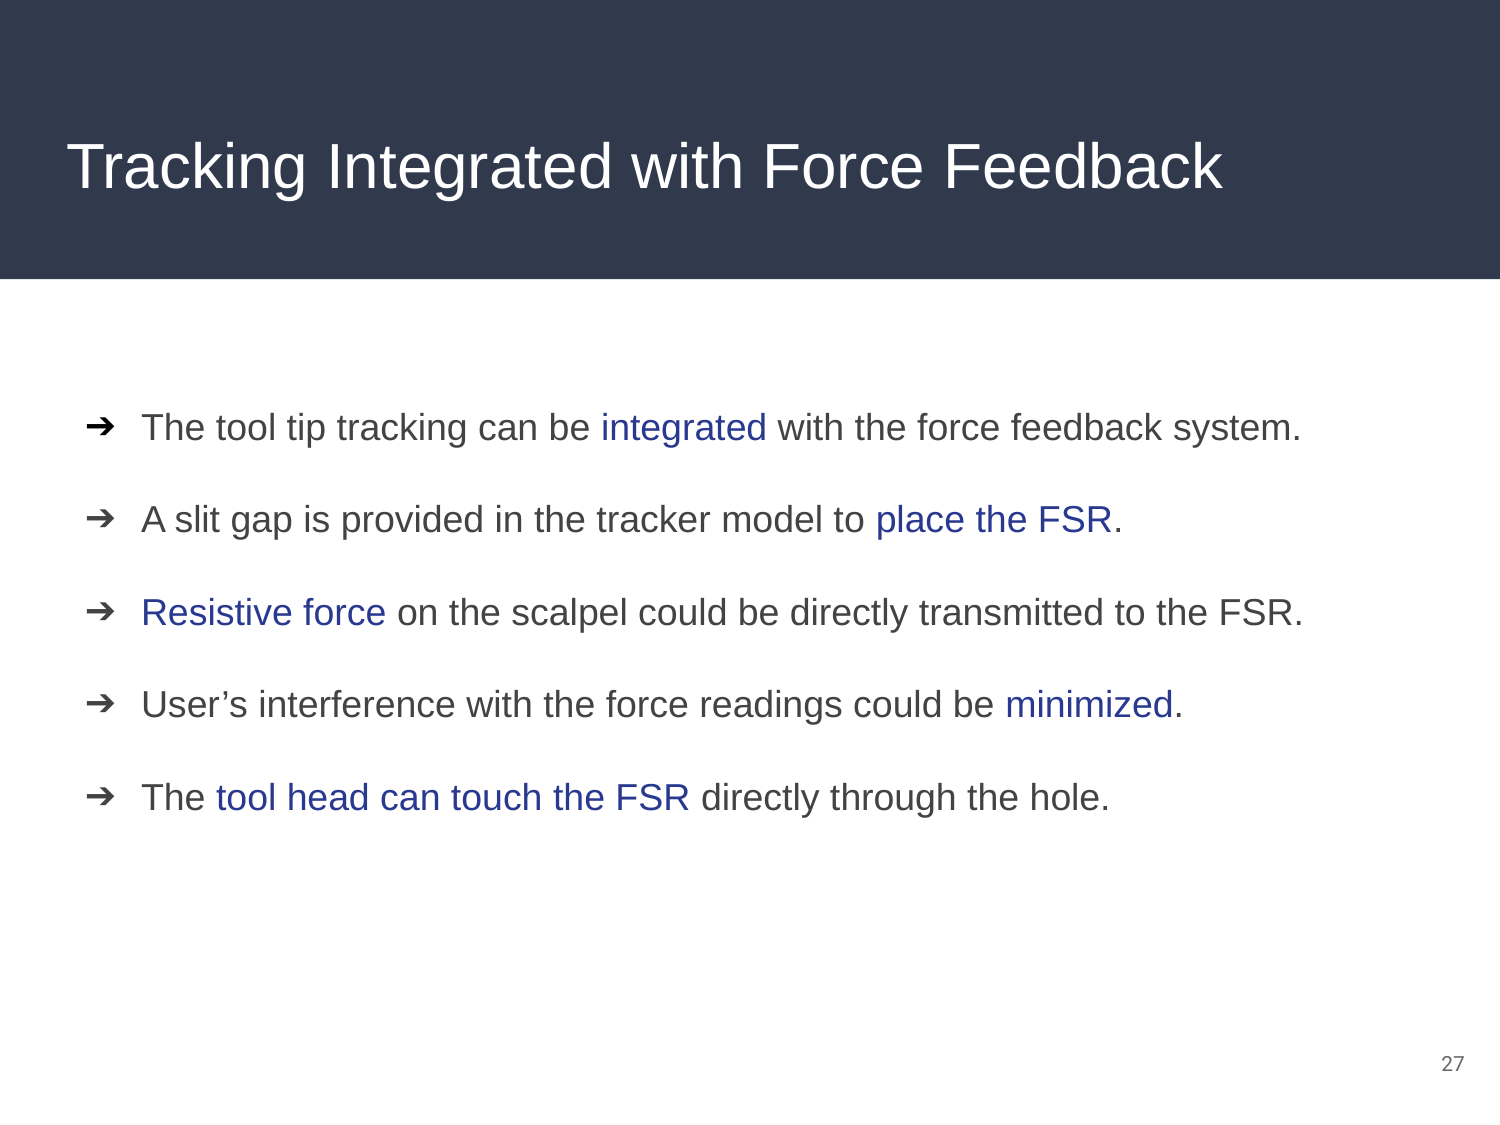

# Tracking Integrated with Force Feedback
The tool tip tracking can be integrated with the force feedback system.
A slit gap is provided in the tracker model to place the FSR.
Resistive force on the scalpel could be directly transmitted to the FSR.
User’s interference with the force readings could be minimized.
The tool head can touch the FSR directly through the hole.
27